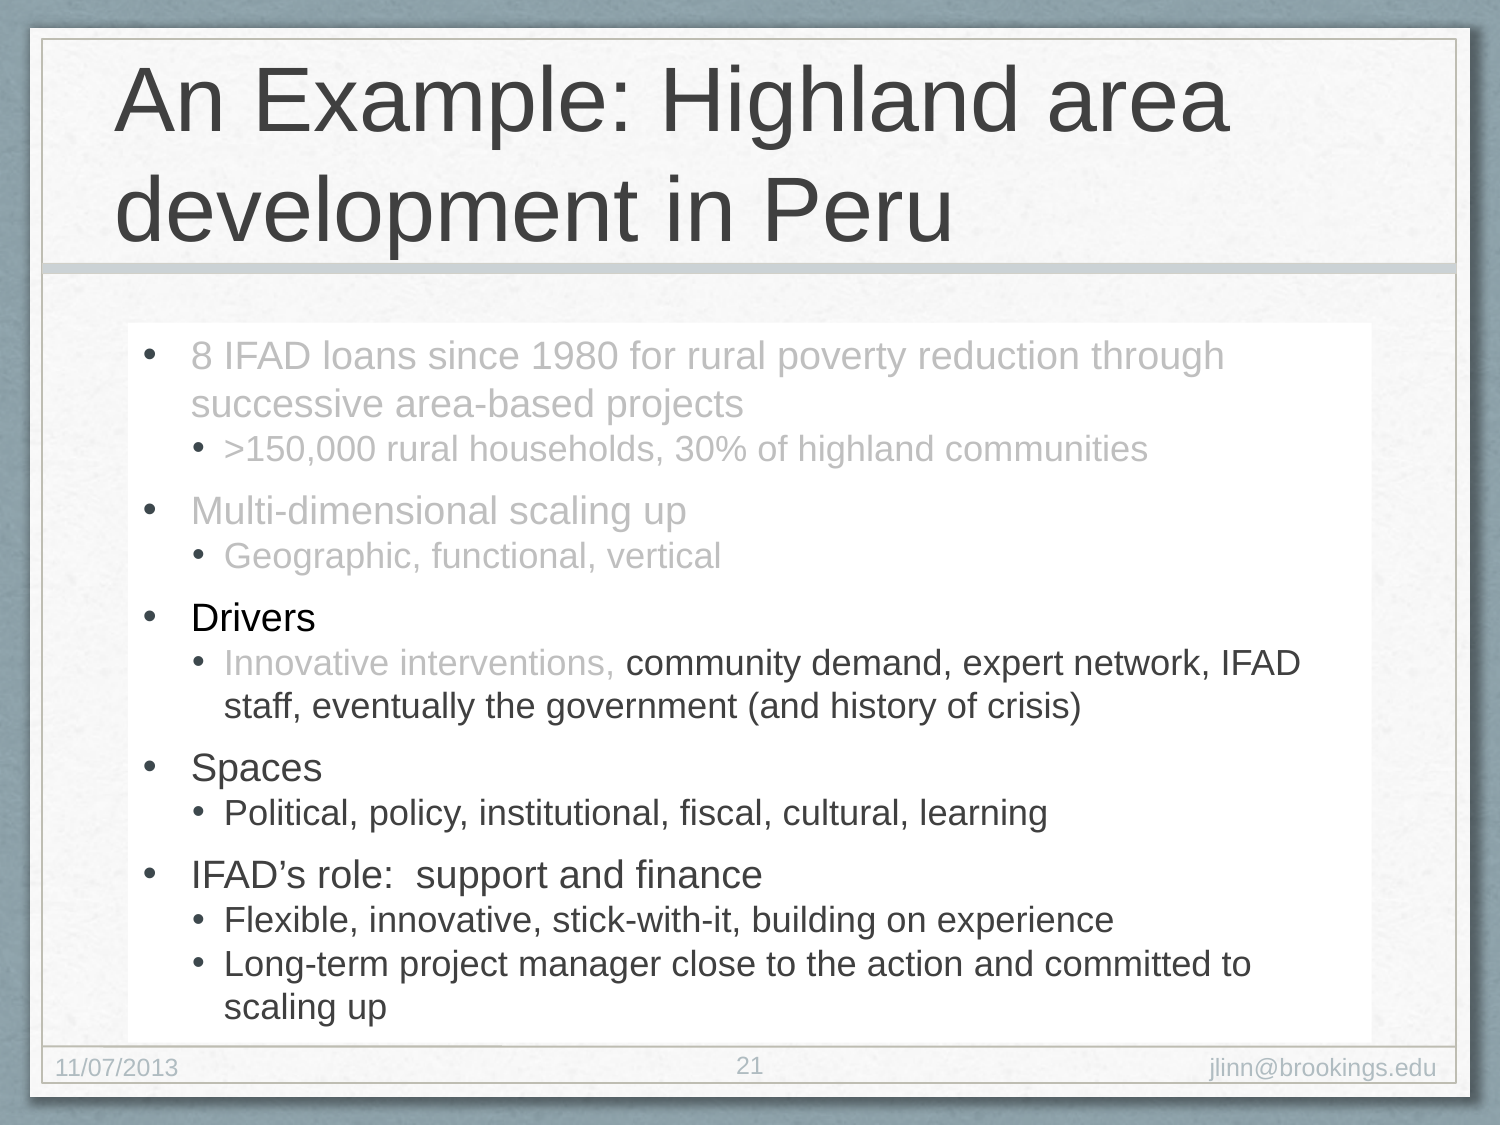

# An Example: Highland area development in Peru
8 IFAD loans since 1980 for rural poverty reduction through  successive area-based projects
>150,000 rural households, 30% of highland communities
Multi-dimensional scaling up
Geographic, functional, vertical
Drivers
Innovative interventions, community demand, expert network, IFAD staff, eventually the government (and history of crisis)
Spaces
Political, policy, institutional, fiscal, cultural, learning
IFAD’s role:  support and finance
Flexible, innovative, stick-with-it, building on experience
Long-term project manager close to the action and committed to scaling up
21
11/07/2013
jlinn@brookings.edu